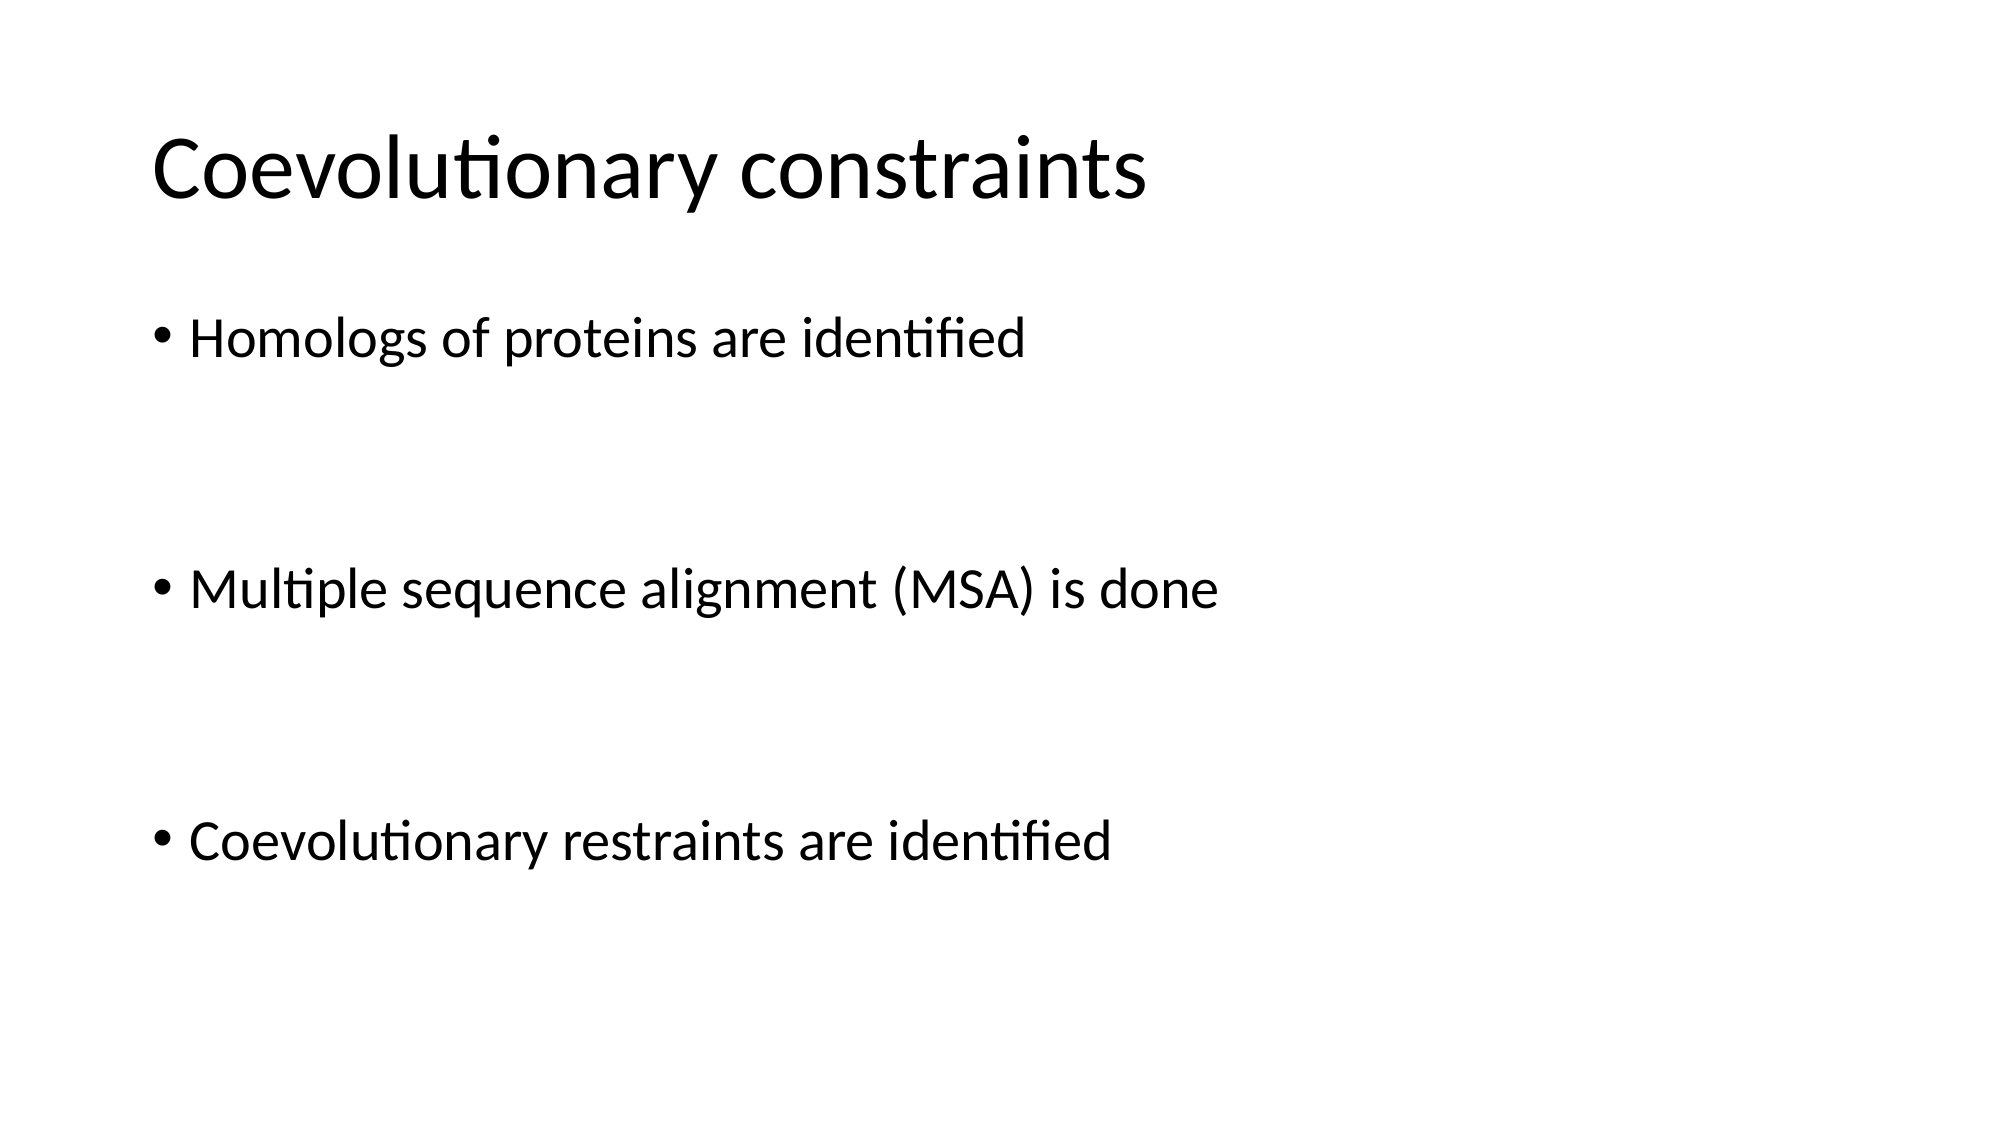

# Coevolutionary constraints
Homologs of proteins are identified

Multiple sequence alignment (MSA) is done

Coevolutionary restraints are identified